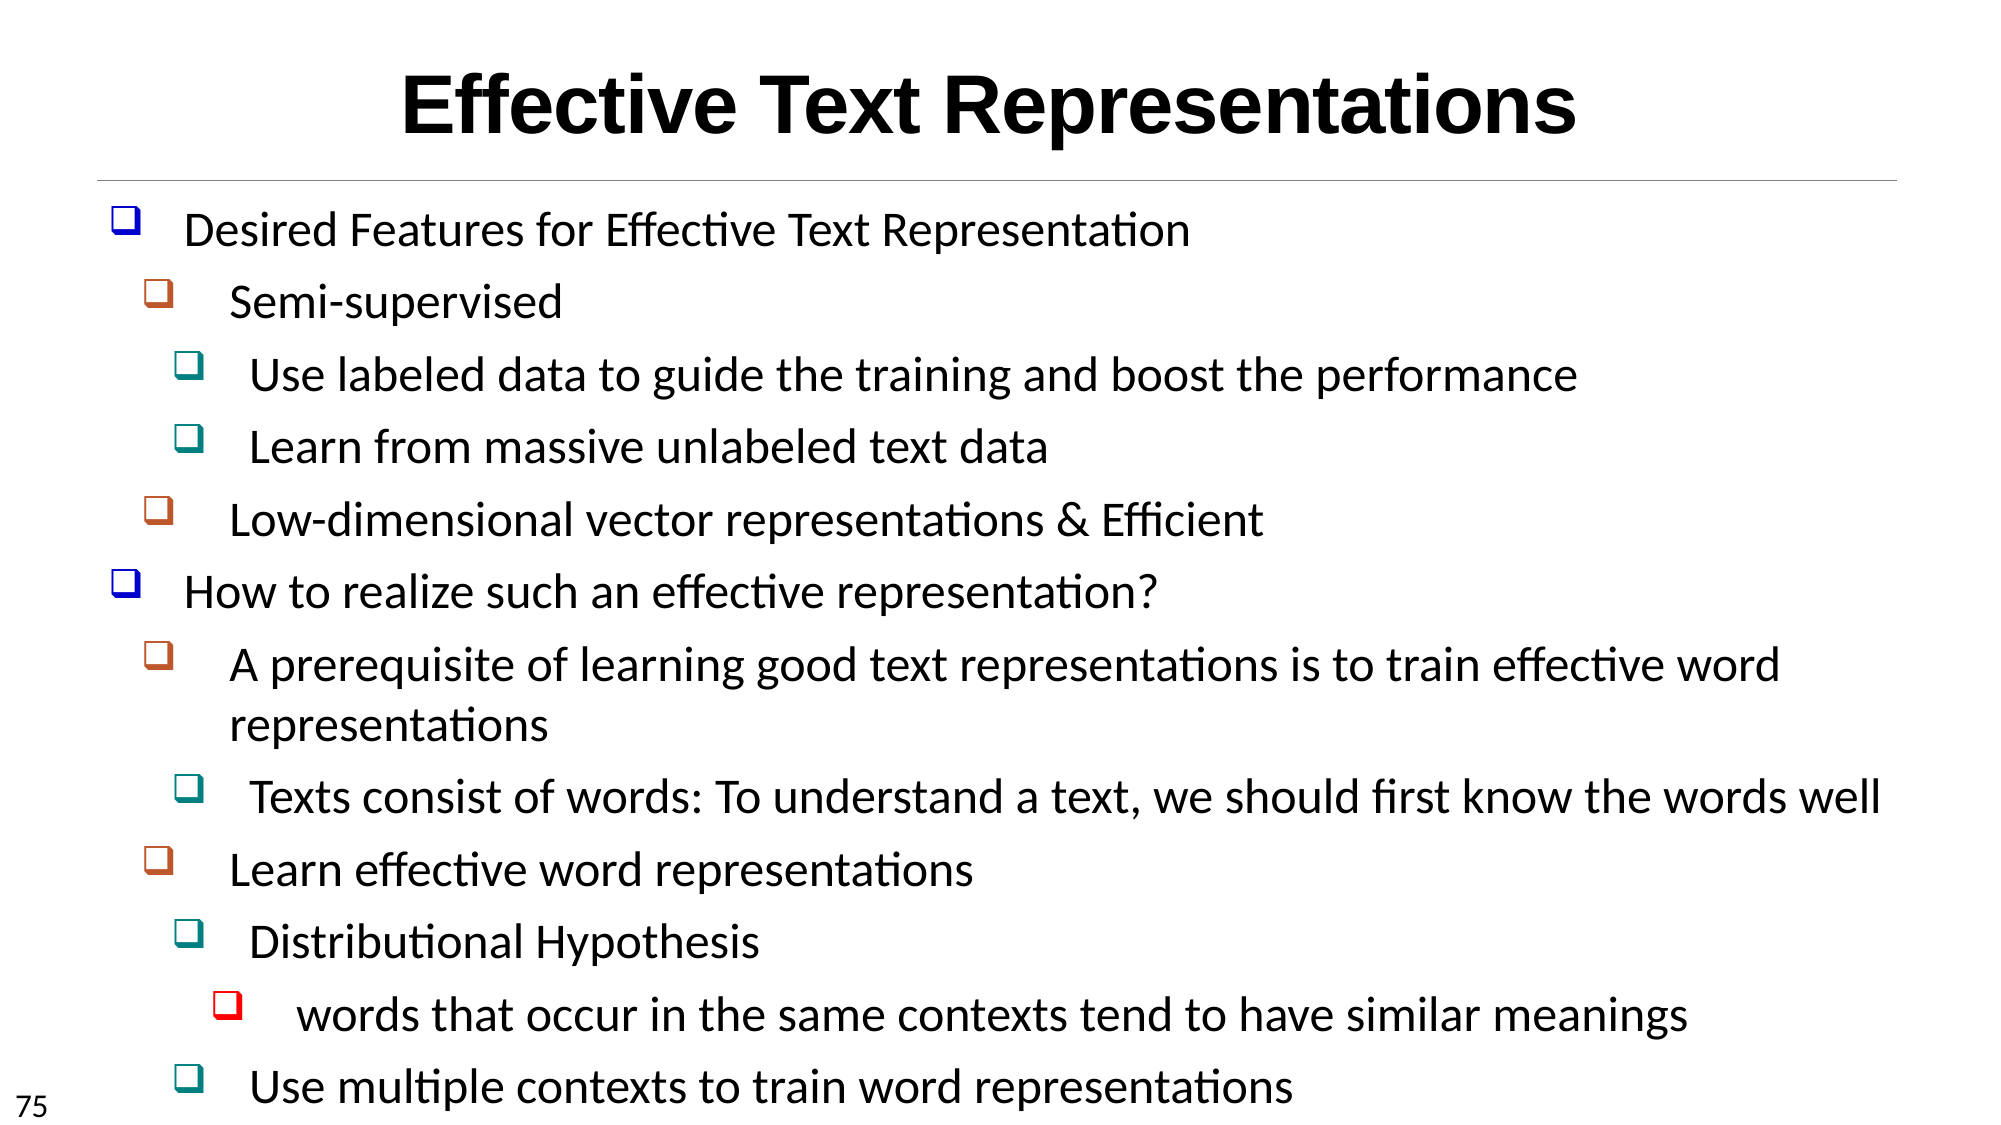

# Effective Text Representations
Desired Features for Effective Text Representation
Semi-supervised
Use labeled data to guide the training and boost the performance
Learn from massive unlabeled text data
Low-dimensional vector representations & Efficient
How to realize such an effective representation?
A prerequisite of learning good text representations is to train effective word representations
Texts consist of words: To understand a text, we should first know the words well
Learn effective word representations
Distributional Hypothesis
words that occur in the same contexts tend to have similar meanings
Use multiple contexts to train word representations